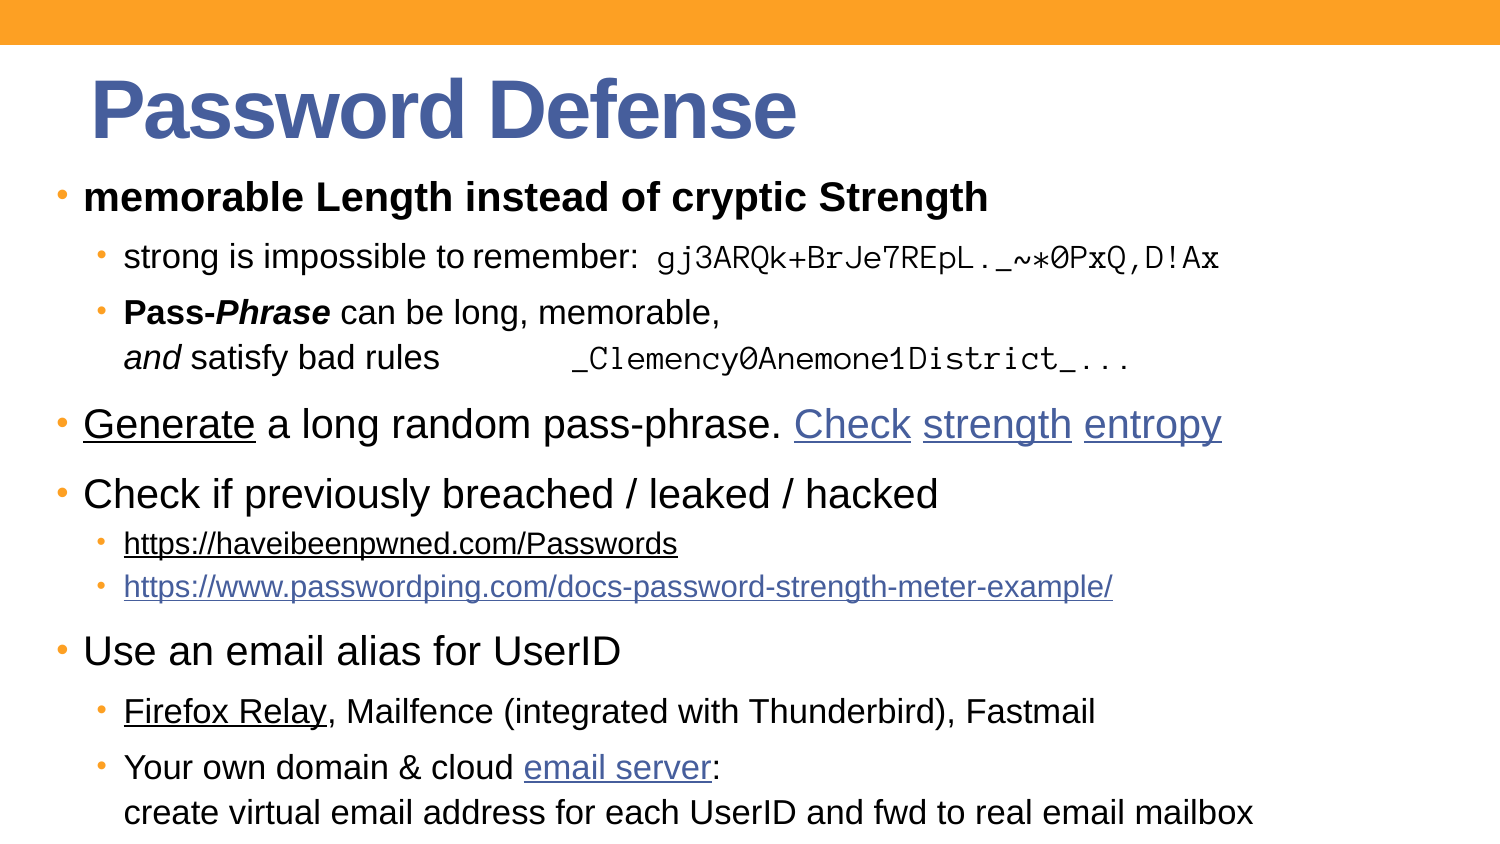

# Password Defense
memorable Length instead of cryptic Strength
strong is impossible to remember:  gj3ARQk+BrJe7REpL._~*0PxQ,D!Ax
Pass-Phrase can be long, memorable,
and satisfy bad rules		    _Clemency0Anemone1District_...
Generate a long random pass-phrase. Check strength entropy
Check if previously breached / leaked / hacked
https://haveibeenpwned.com/Passwords
https://www.passwordping.com/docs-password-strength-meter-example/
Use an email alias for UserID
Firefox Relay, Mailfence (integrated with Thunderbird), Fastmail
Your own domain & cloud email server:
create virtual email address for each UserID and fwd to real email mailbox